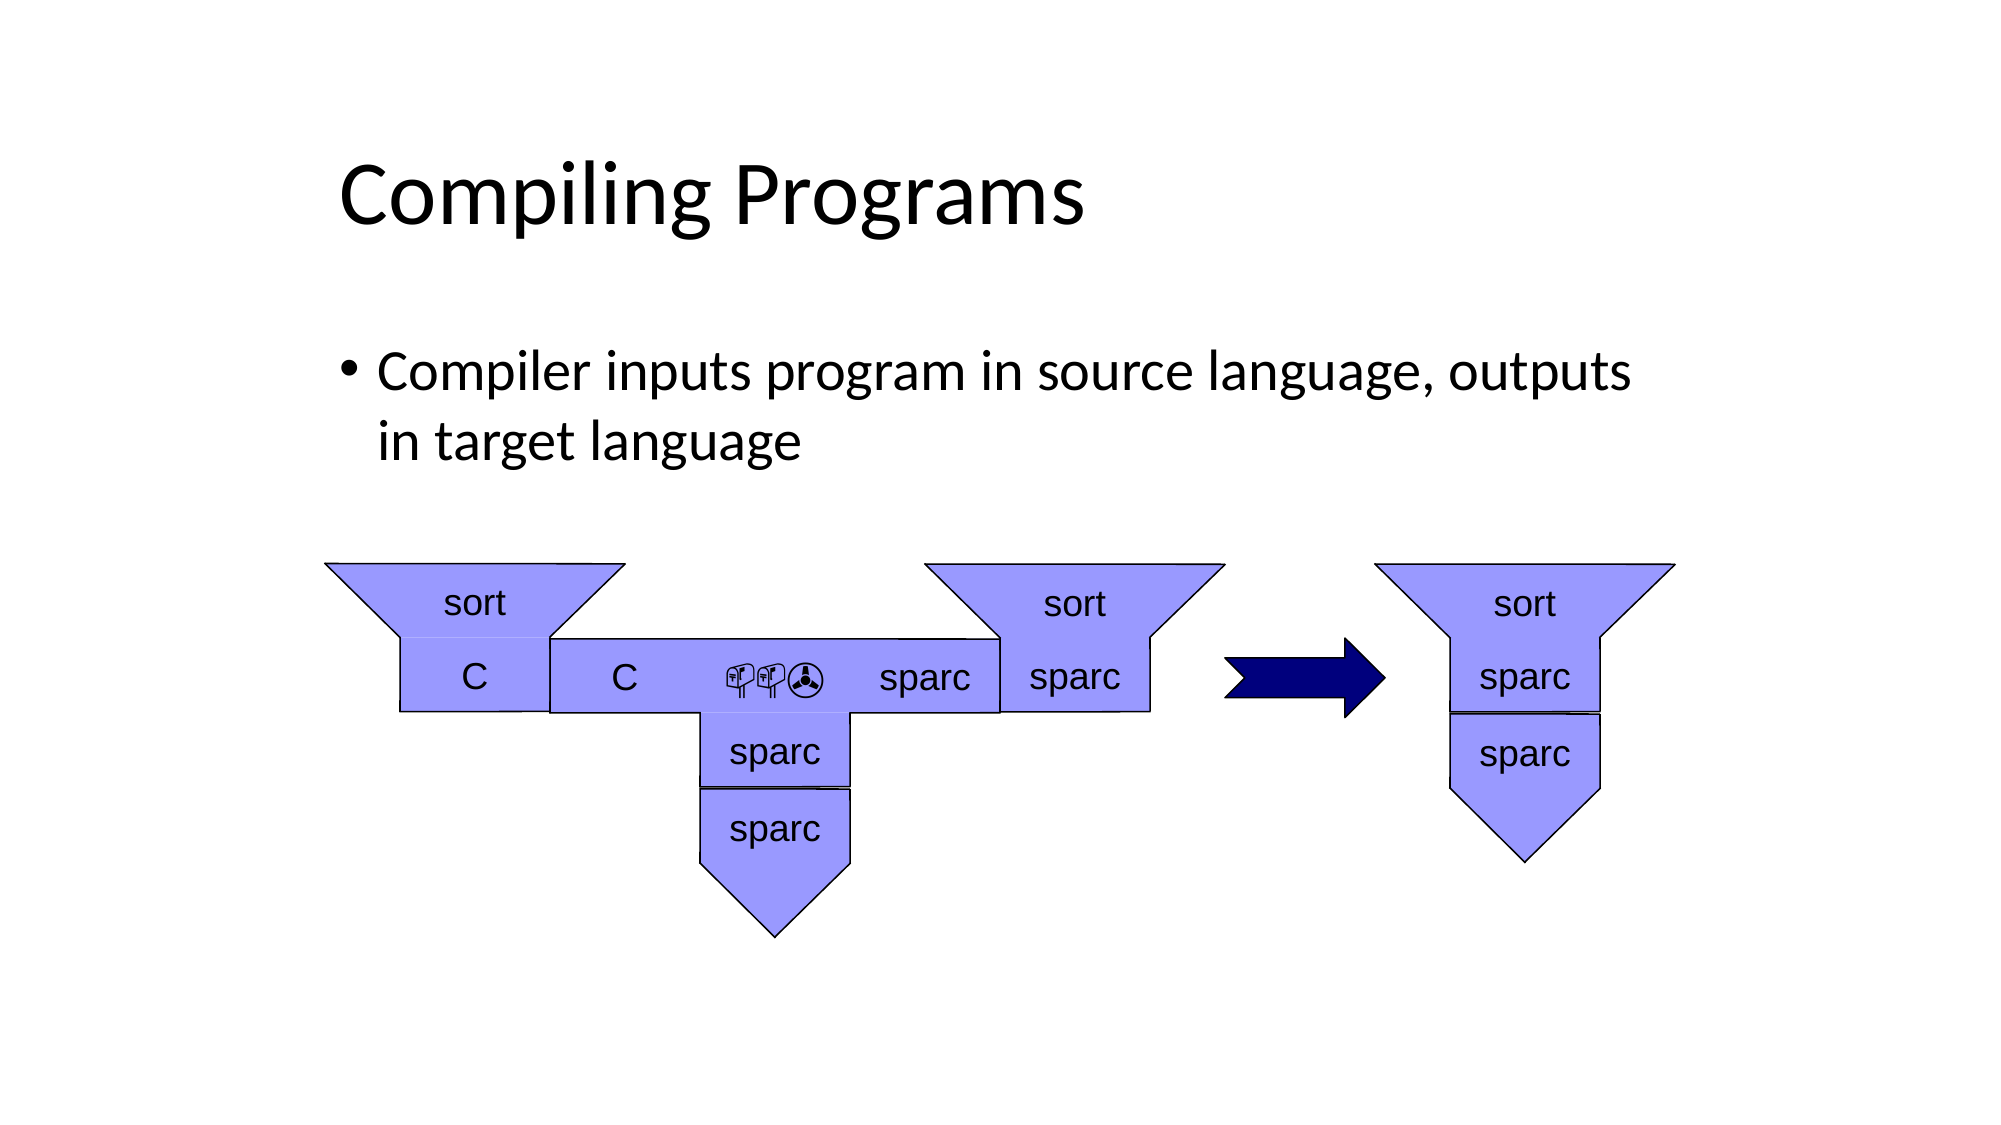

# Compiling Programs
Compiler inputs program in source language, outputs in target language

sort

C

sort

sparc

C

📫📫✇

sparc

sparc

sparc

sort

sparc

sparc